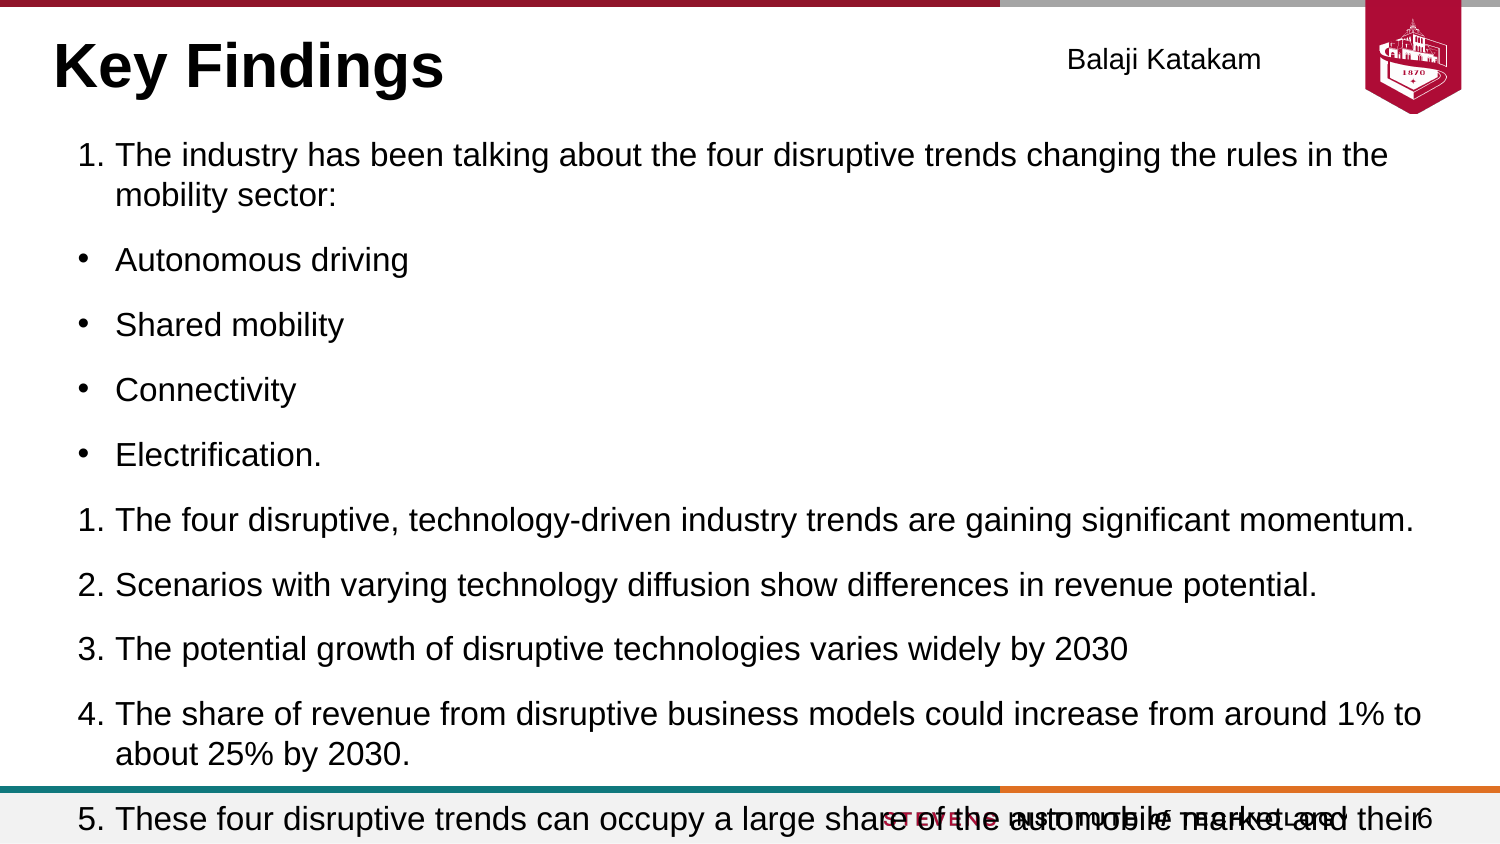

# Key Findings
Balaji Katakam
The industry has been talking about the four disruptive trends changing the rules in the mobility sector:
Autonomous driving
Shared mobility
Connectivity
Electrification.
The four disruptive, technology-driven industry trends are gaining significant momentum.
Scenarios with varying technology diffusion show differences in revenue potential.
The potential growth of disruptive technologies varies widely by 2030
The share of revenue from disruptive business models could increase from around 1% to about 25% by 2030.
These four disruptive trends can occupy a large share of the automobile market and their growth scope has been studied with respect to practical aspects.
6